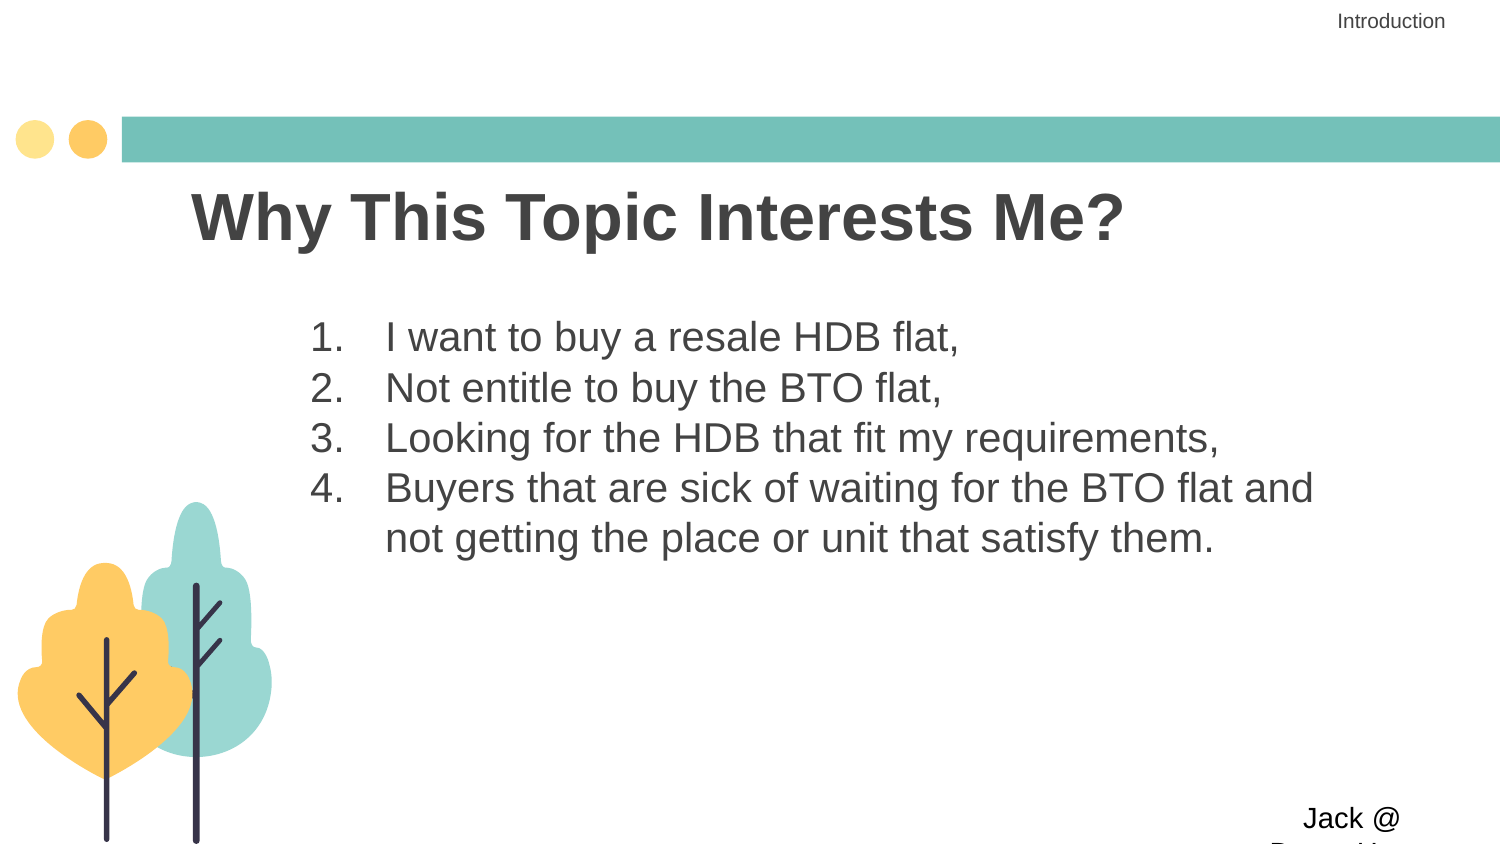

Introduction
# Why This Topic Interests Me?
I want to buy a resale HDB flat,
Not entitle to buy the BTO flat,
Looking for the HDB that fit my requirements,
Buyers that are sick of waiting for the BTO flat and not getting the place or unit that satisfy them.

Jack @ DreamHome